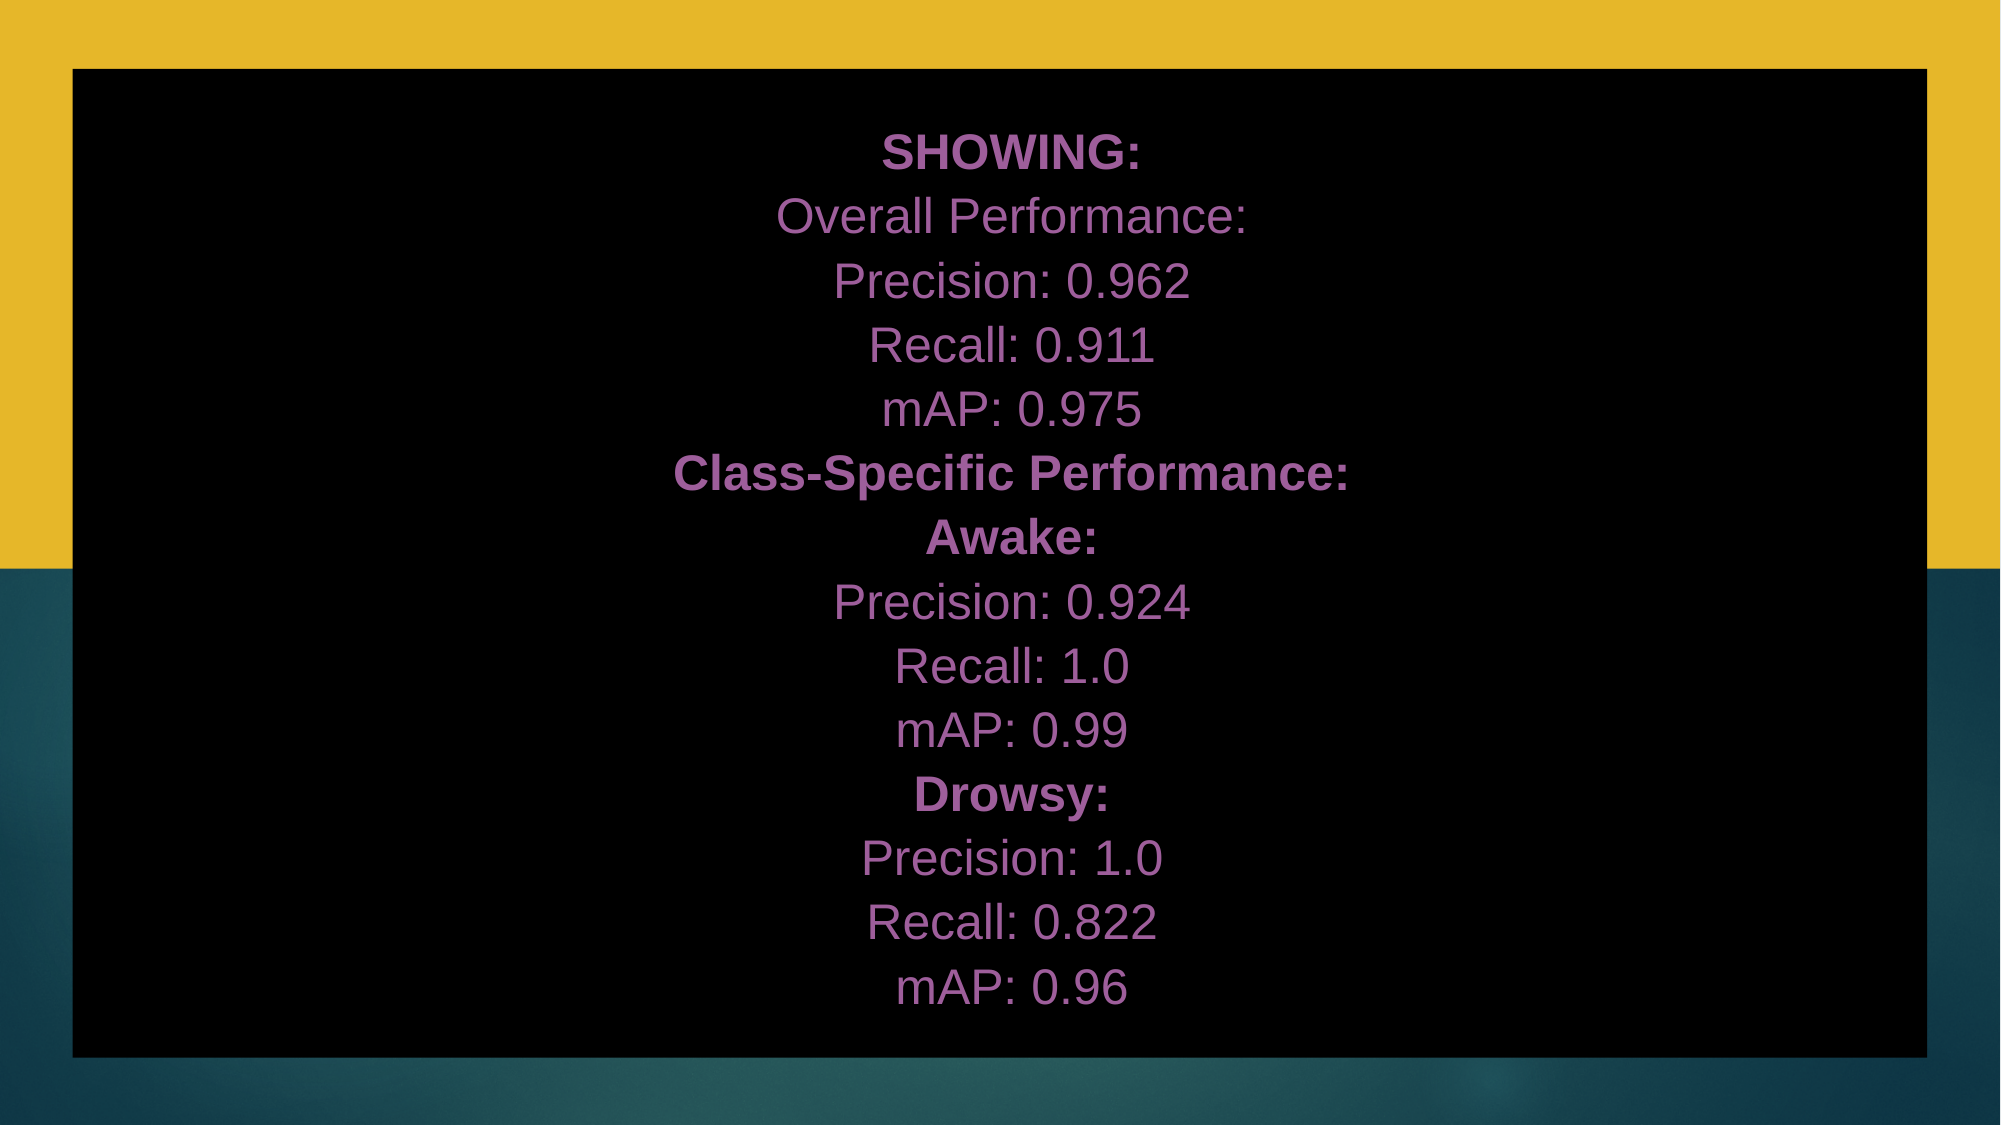

34
# SHOWING: Overall Performance: Precision: 0.962 Recall: 0.911 mAP: 0.975 Class-Specific Performance: Awake: Precision: 0.924 Recall: 1.0 mAP: 0.99 Drowsy: Precision: 1.0 Recall: 0.822 mAP: 0.96